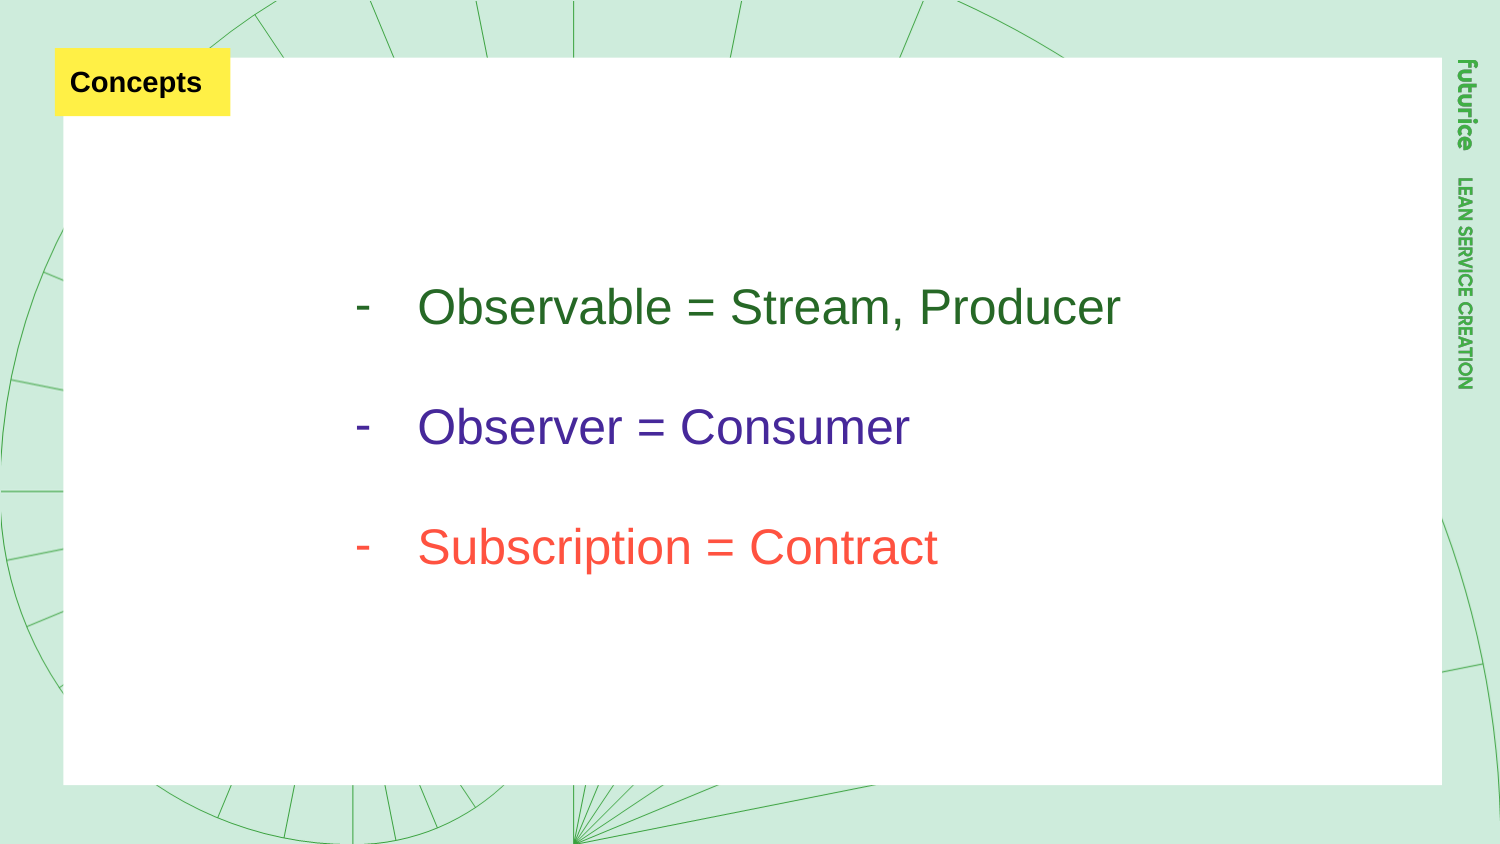

Concepts
Observable = Stream, Producer

Observer = Consumer

Subscription = Contract